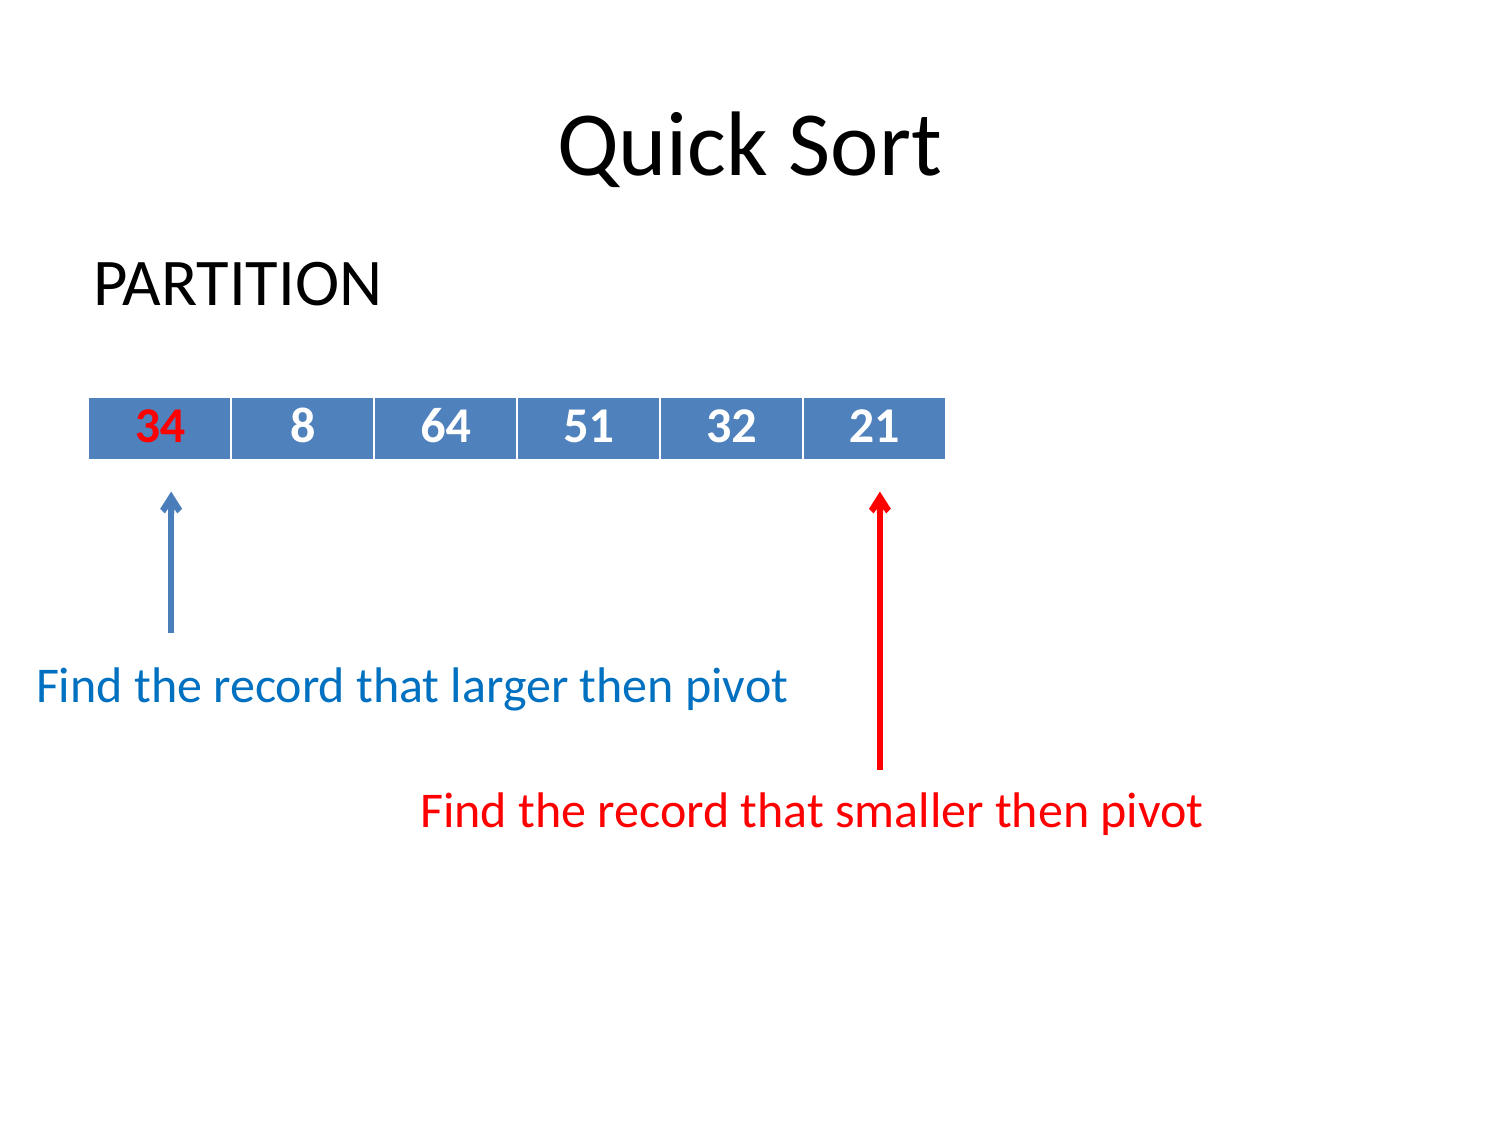

# Quick Sort
PARTITION
| 34 | 8 | 64 | 51 | 32 | 21 |
| --- | --- | --- | --- | --- | --- |
Find the record that larger then pivot
Find the record that smaller then pivot